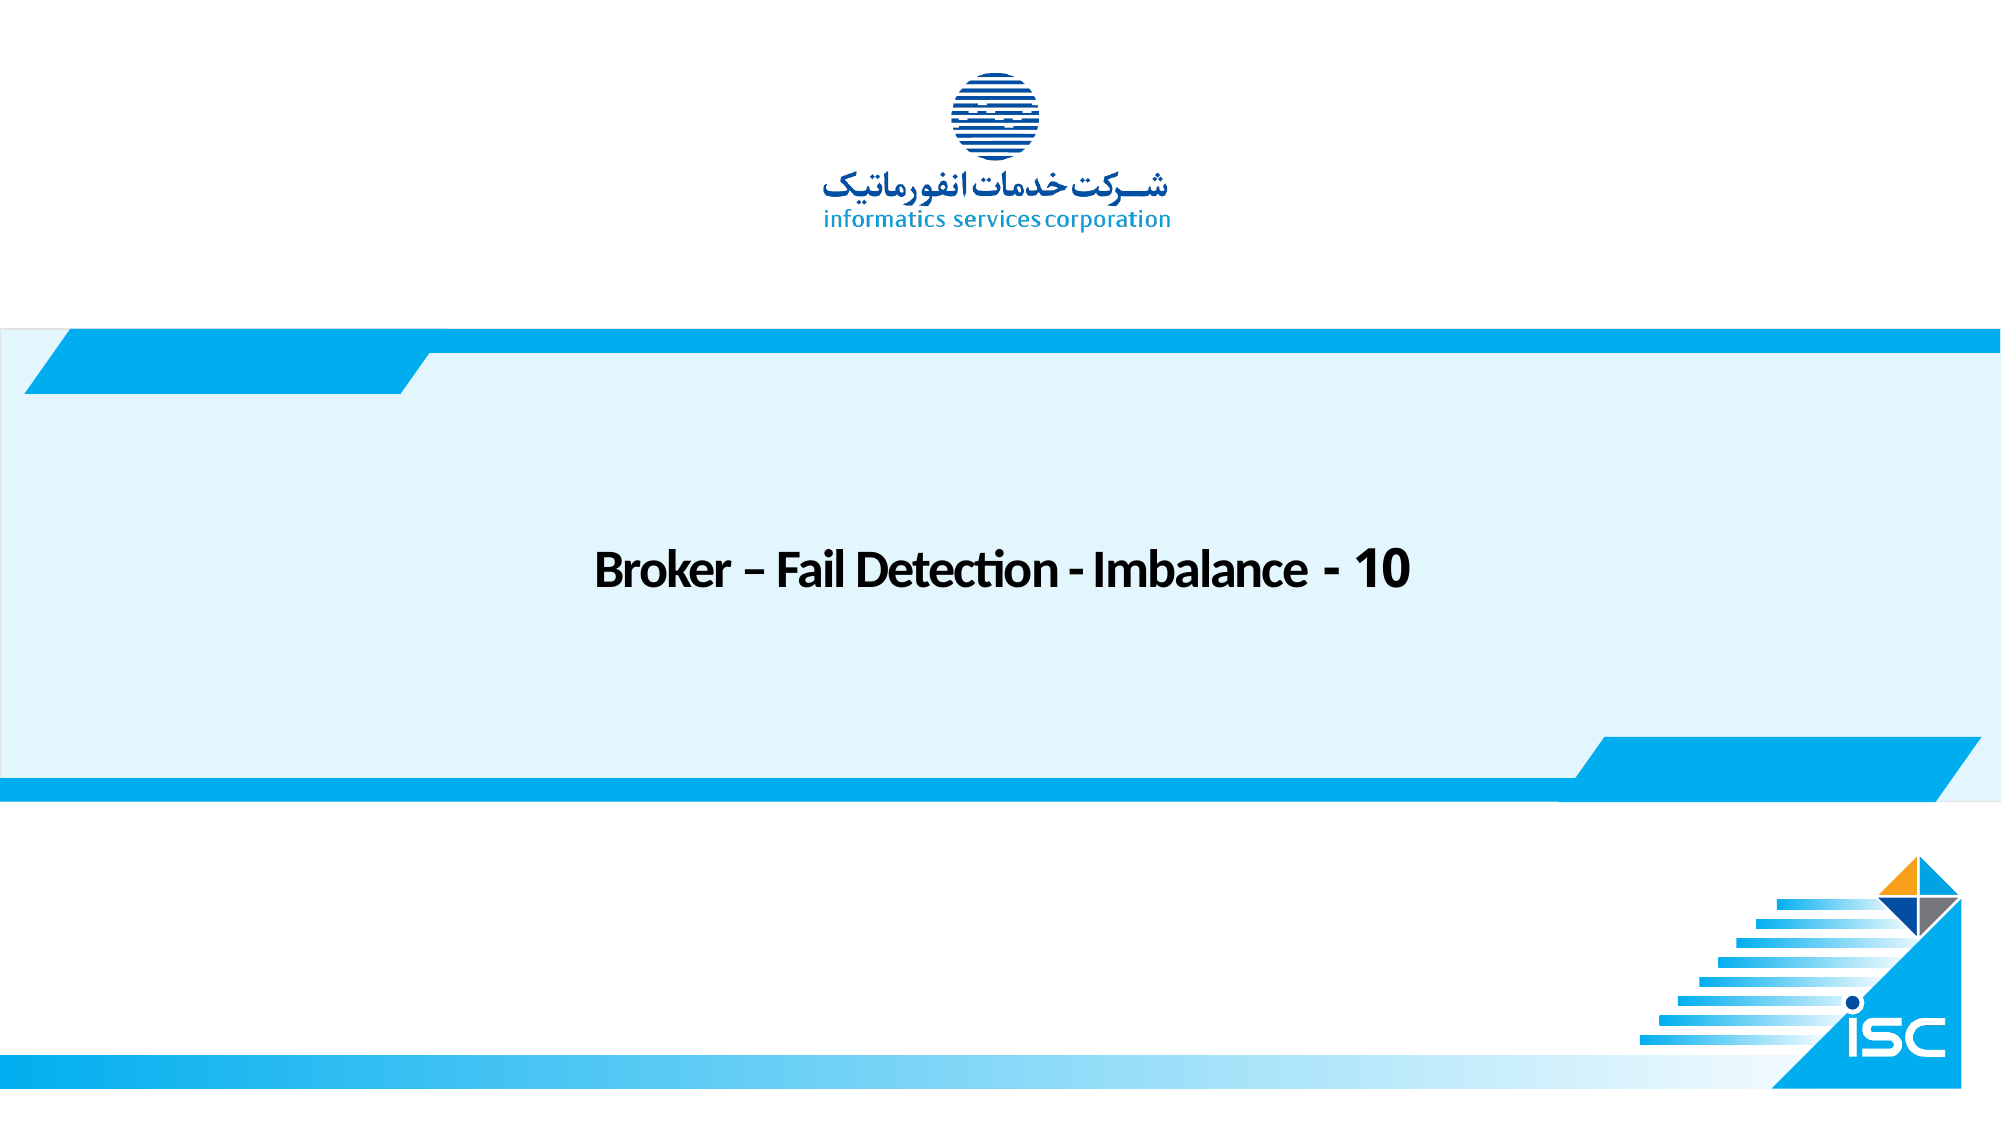

# 10 - Broker – Fail Detection - Imbalance